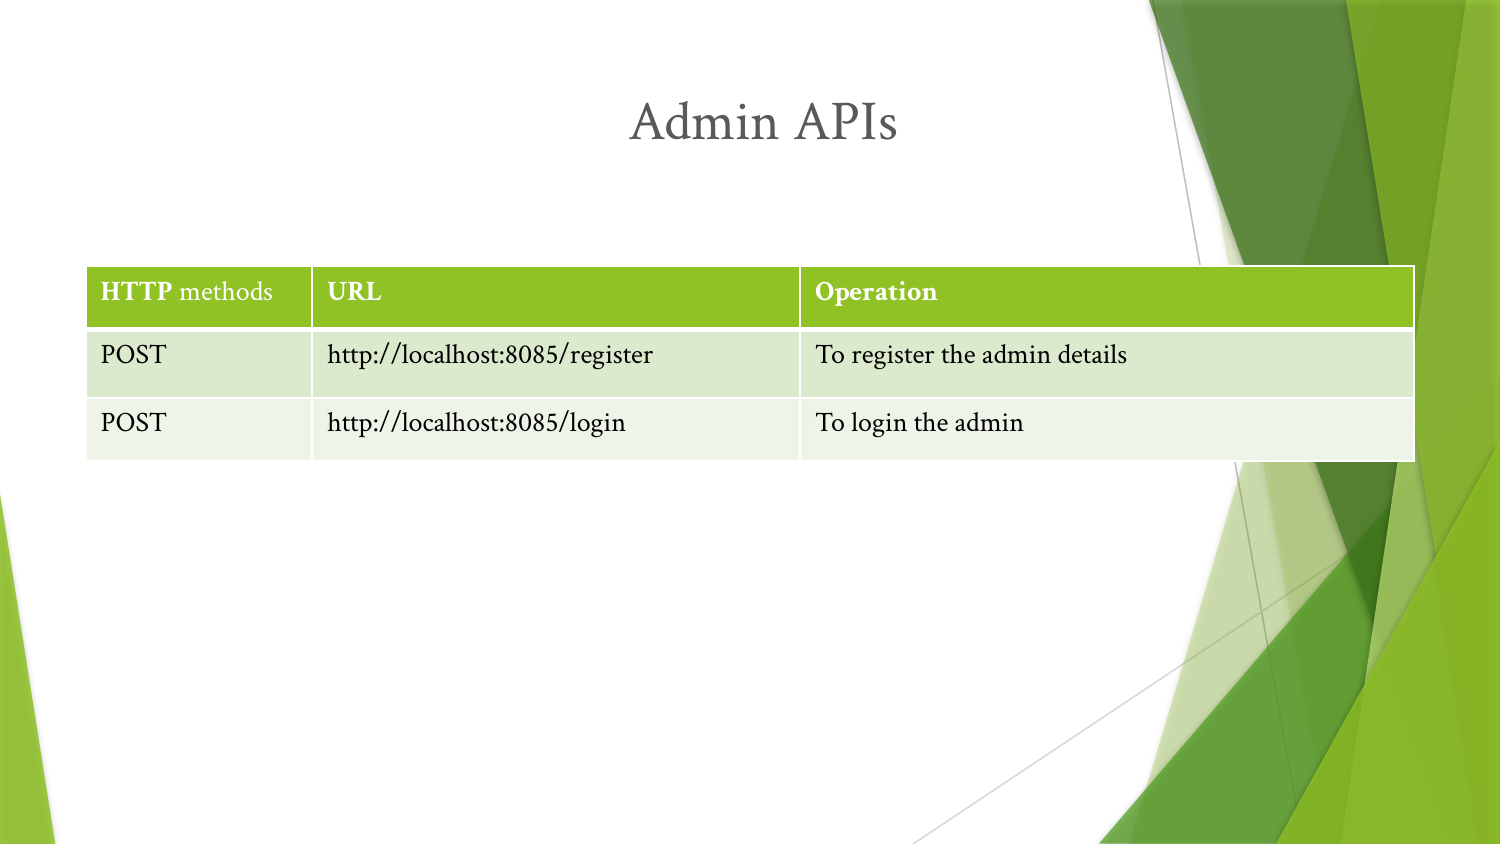

# Admin APIs
| HTTP methods | URL | Operation |
| --- | --- | --- |
| POST | http://localhost:8085/register | To register the admin details |
| POST | http://localhost:8085/login | To login the admin |